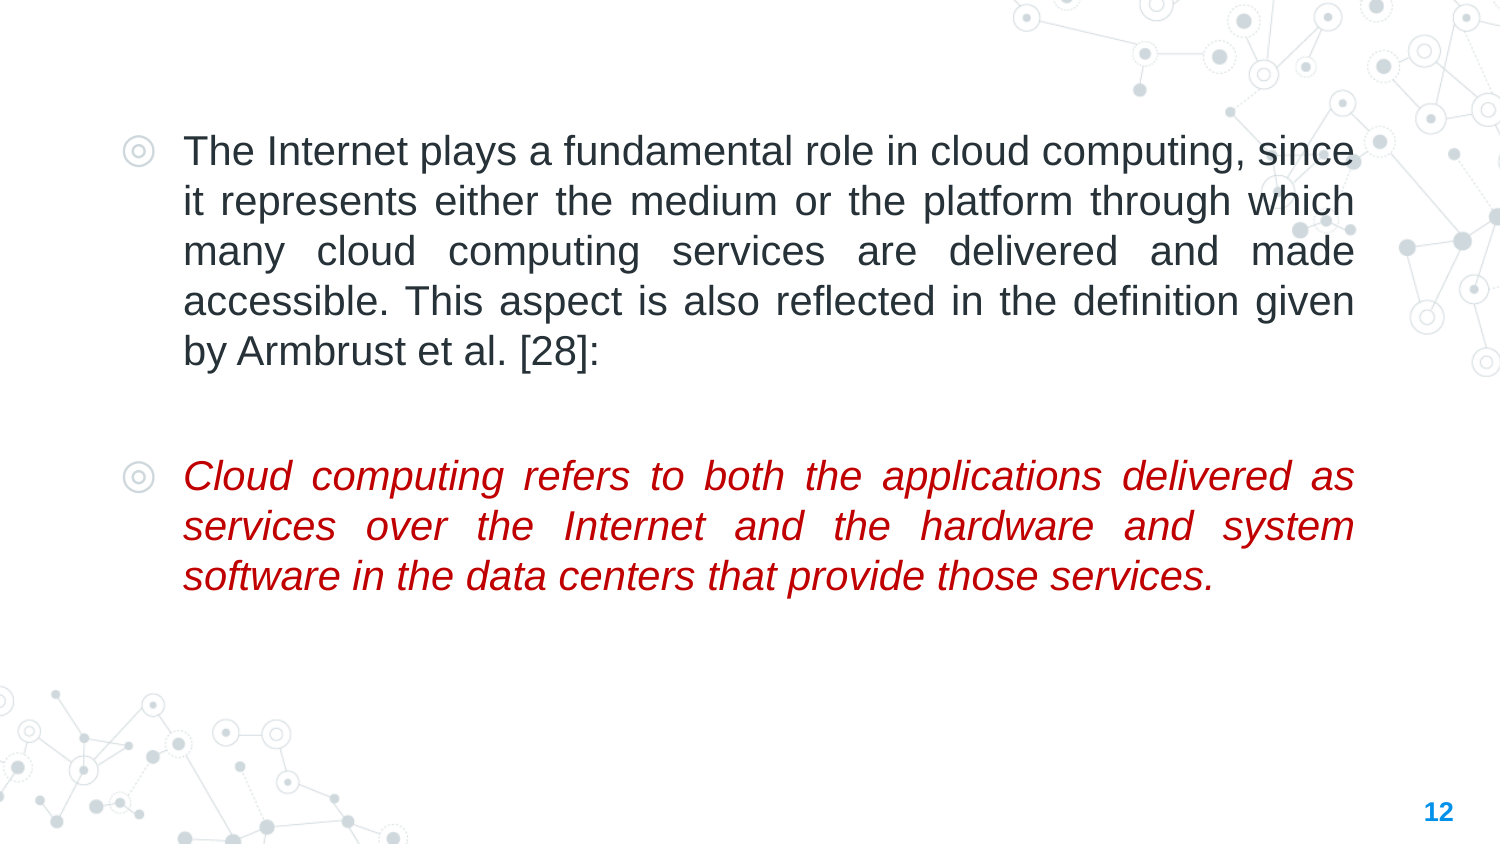

The Internet plays a fundamental role in cloud computing, since it represents either the medium or the platform through which many cloud computing services are delivered and made accessible. This aspect is also reflected in the definition given by Armbrust et al. [28]:

Cloud computing refers to both the applications delivered as services over the Internet and the hardware and system software in the data centers that provide those services.

12